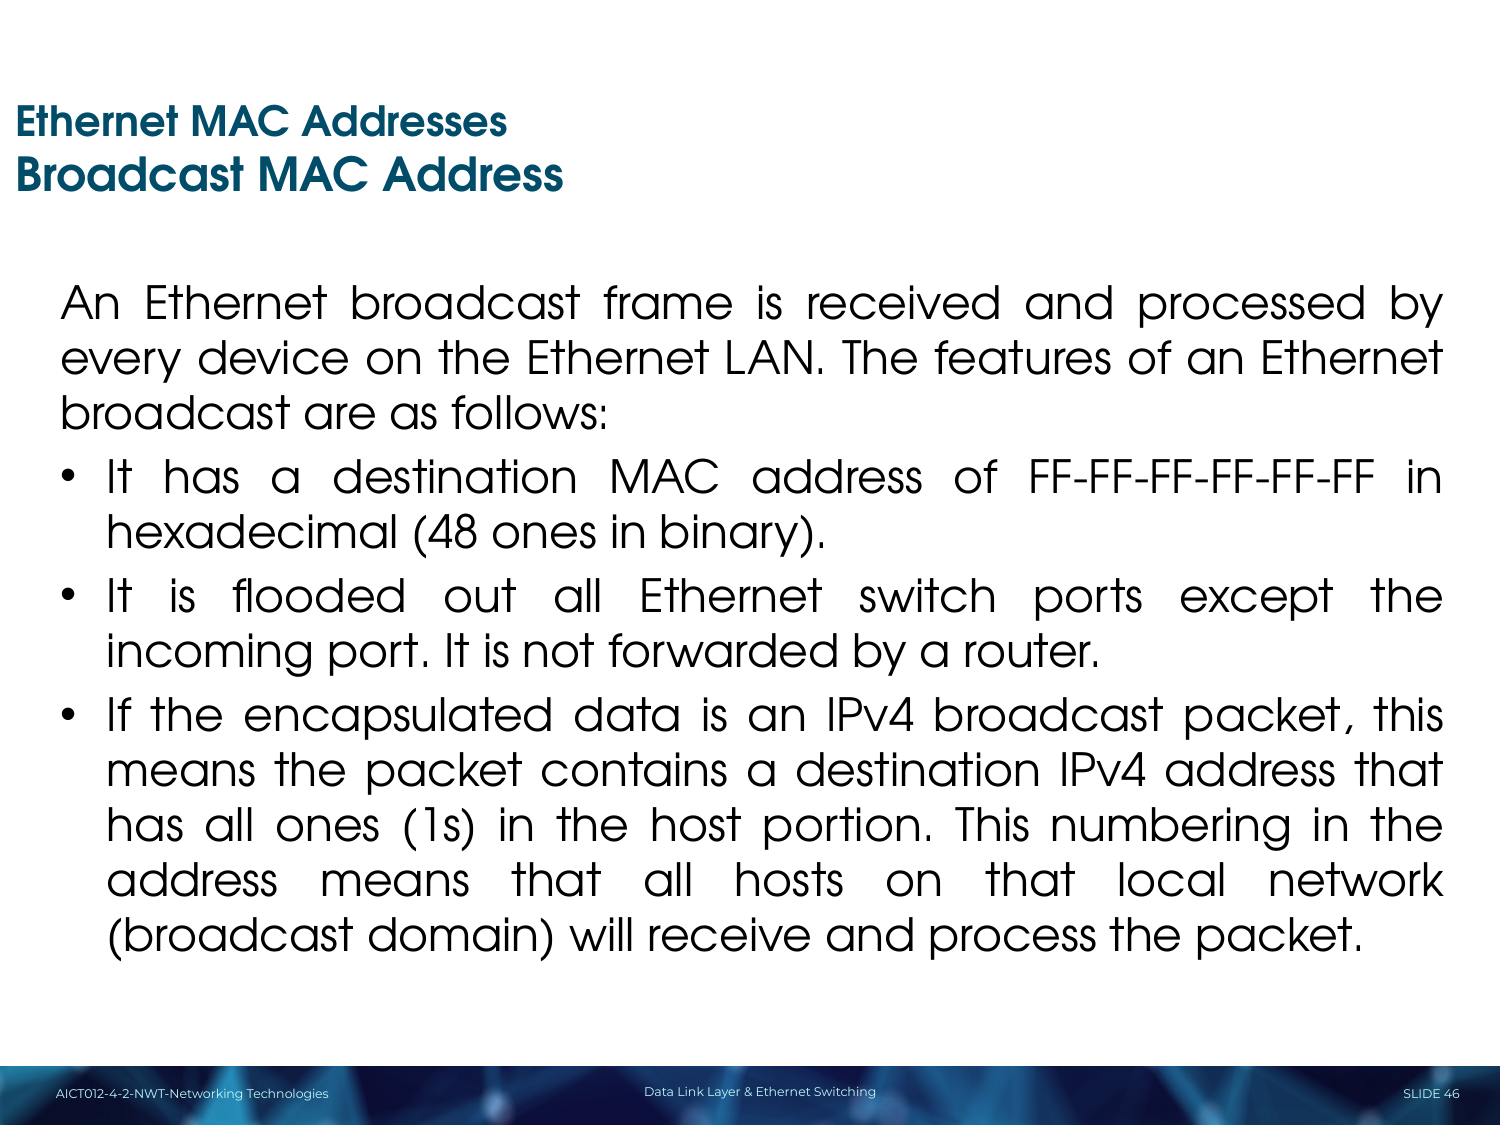

# Ethernet MAC Addresses Broadcast MAC Address
An Ethernet broadcast frame is received and processed by every device on the Ethernet LAN. The features of an Ethernet broadcast are as follows:
It has a destination MAC address of FF-FF-FF-FF-FF-FF in hexadecimal (48 ones in binary).
It is flooded out all Ethernet switch ports except the incoming port. It is not forwarded by a router.
If the encapsulated data is an IPv4 broadcast packet, this means the packet contains a destination IPv4 address that has all ones (1s) in the host portion. This numbering in the address means that all hosts on that local network (broadcast domain) will receive and process the packet.